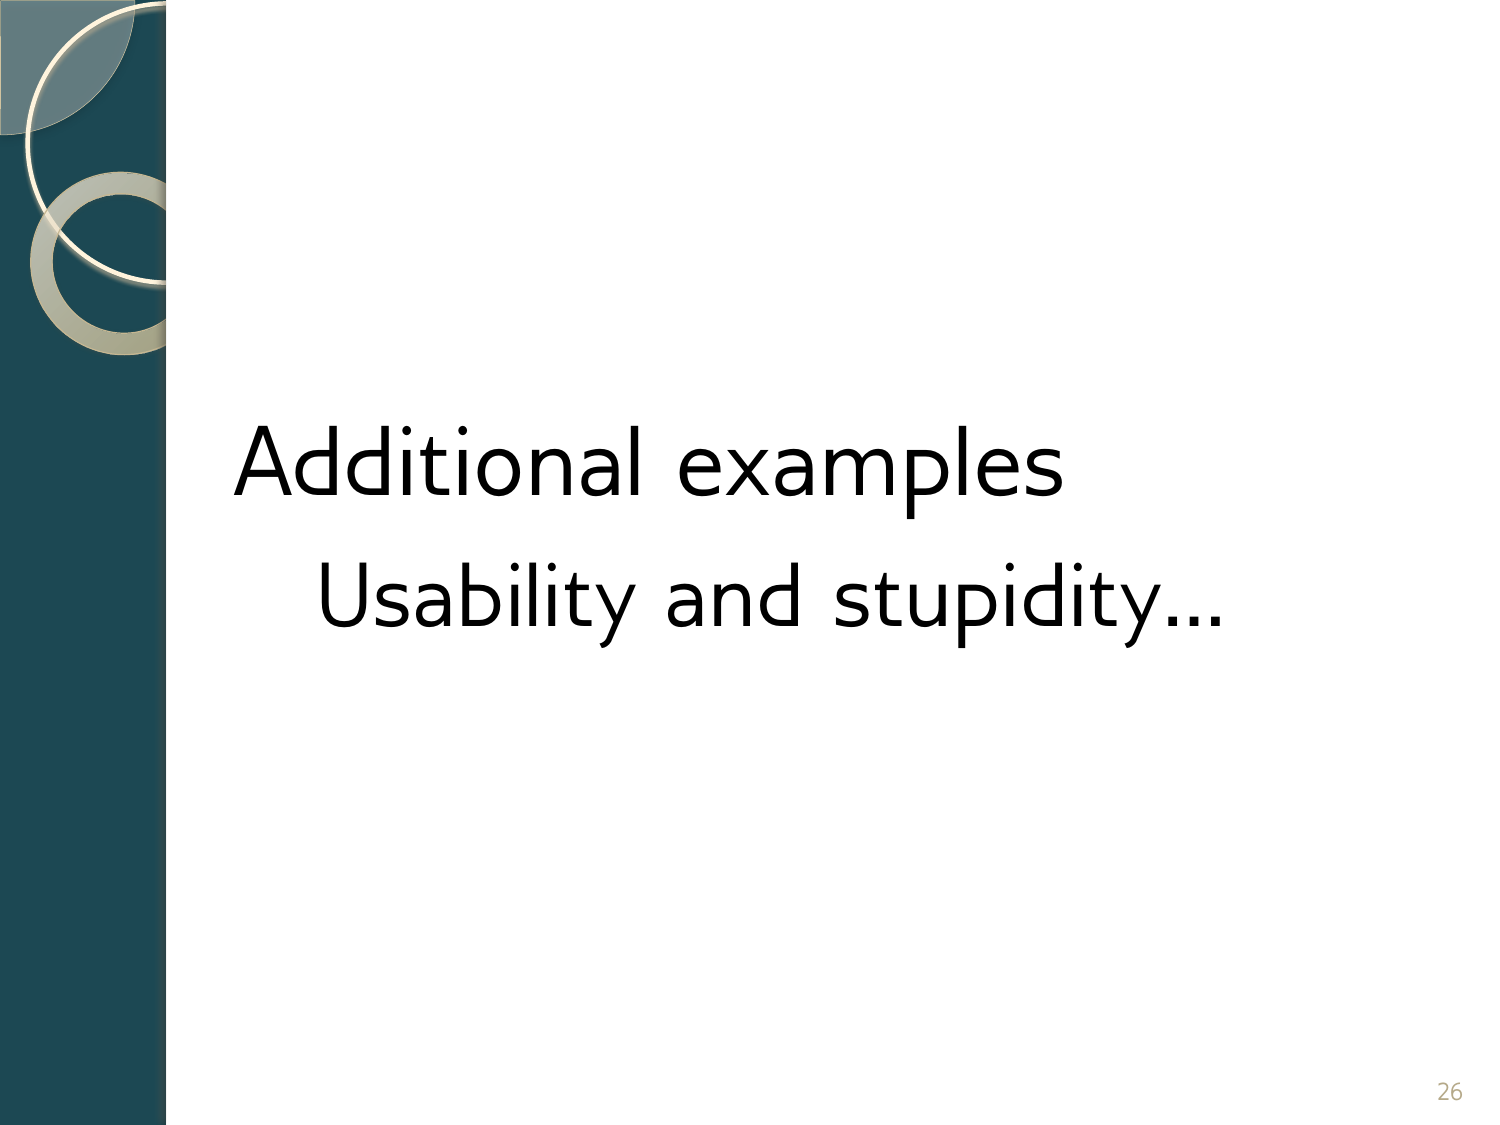

# Additional examples
Usability and stupidity…
26